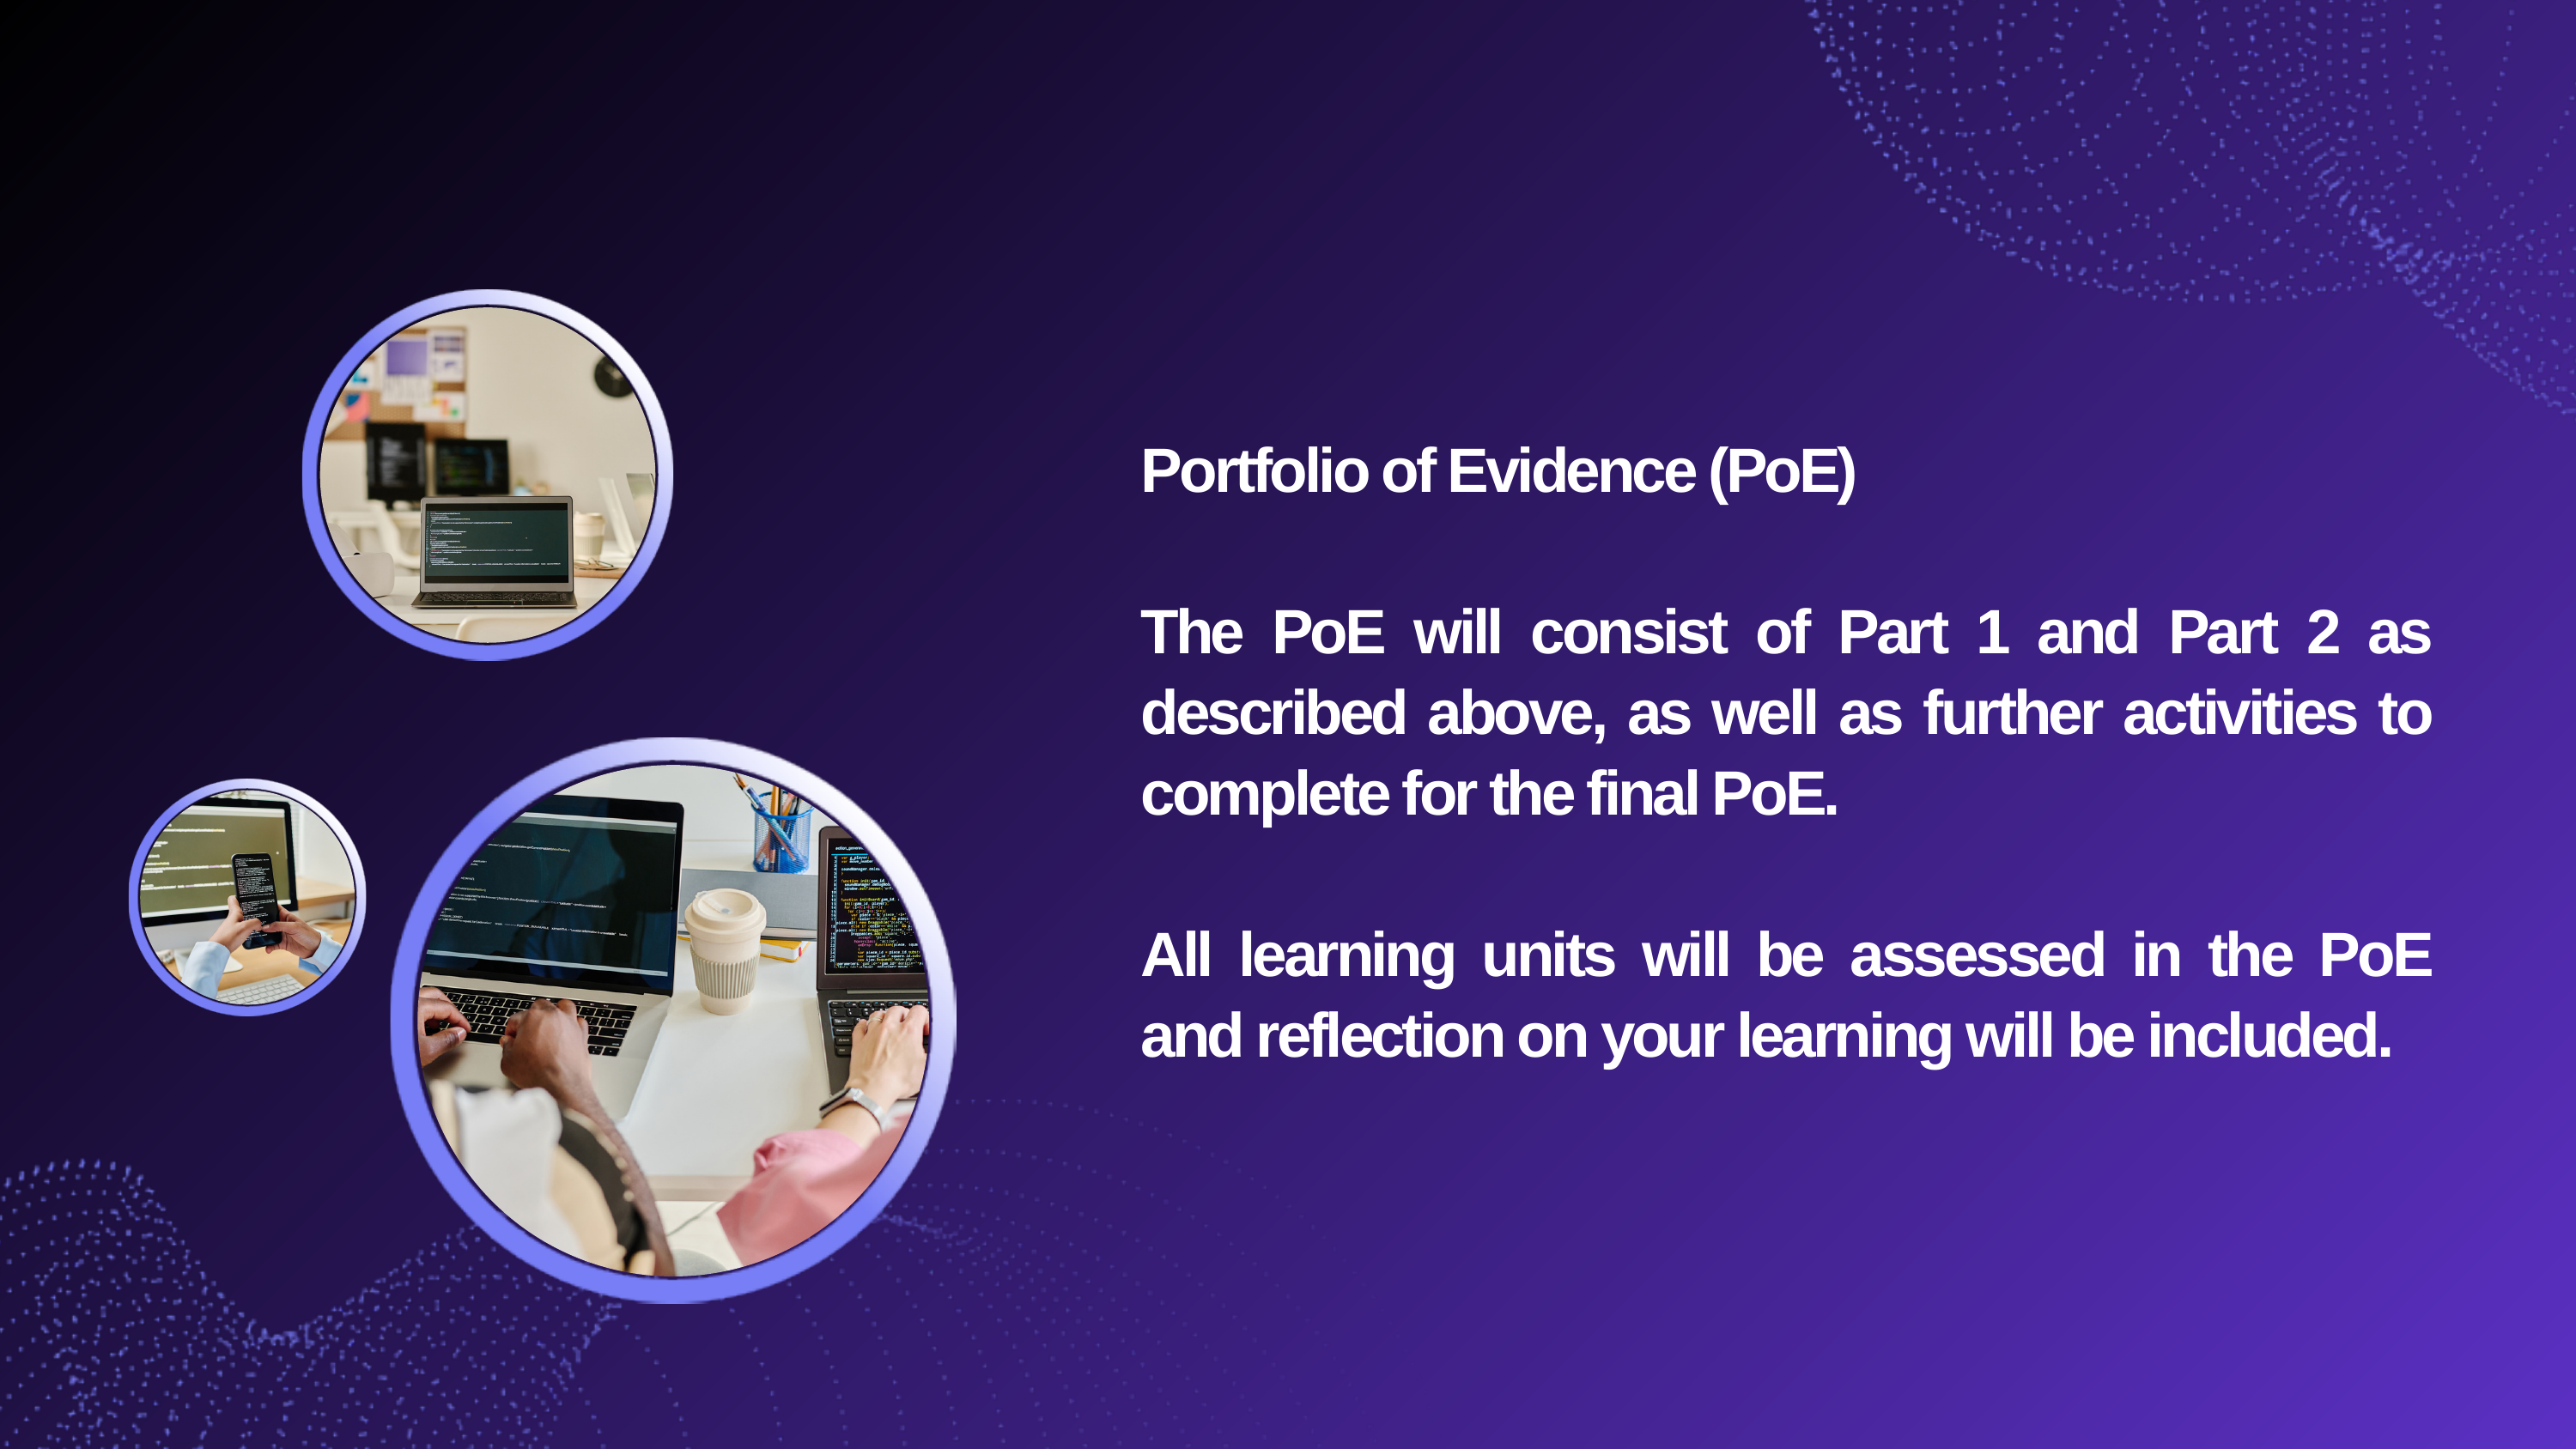

Portfolio of Evidence (PoE)

The PoE will consist of Part 1 and Part 2 as described above, as well as further activities to complete for the final PoE.

All learning units will be assessed in the PoE and reflection on your learning will be included.